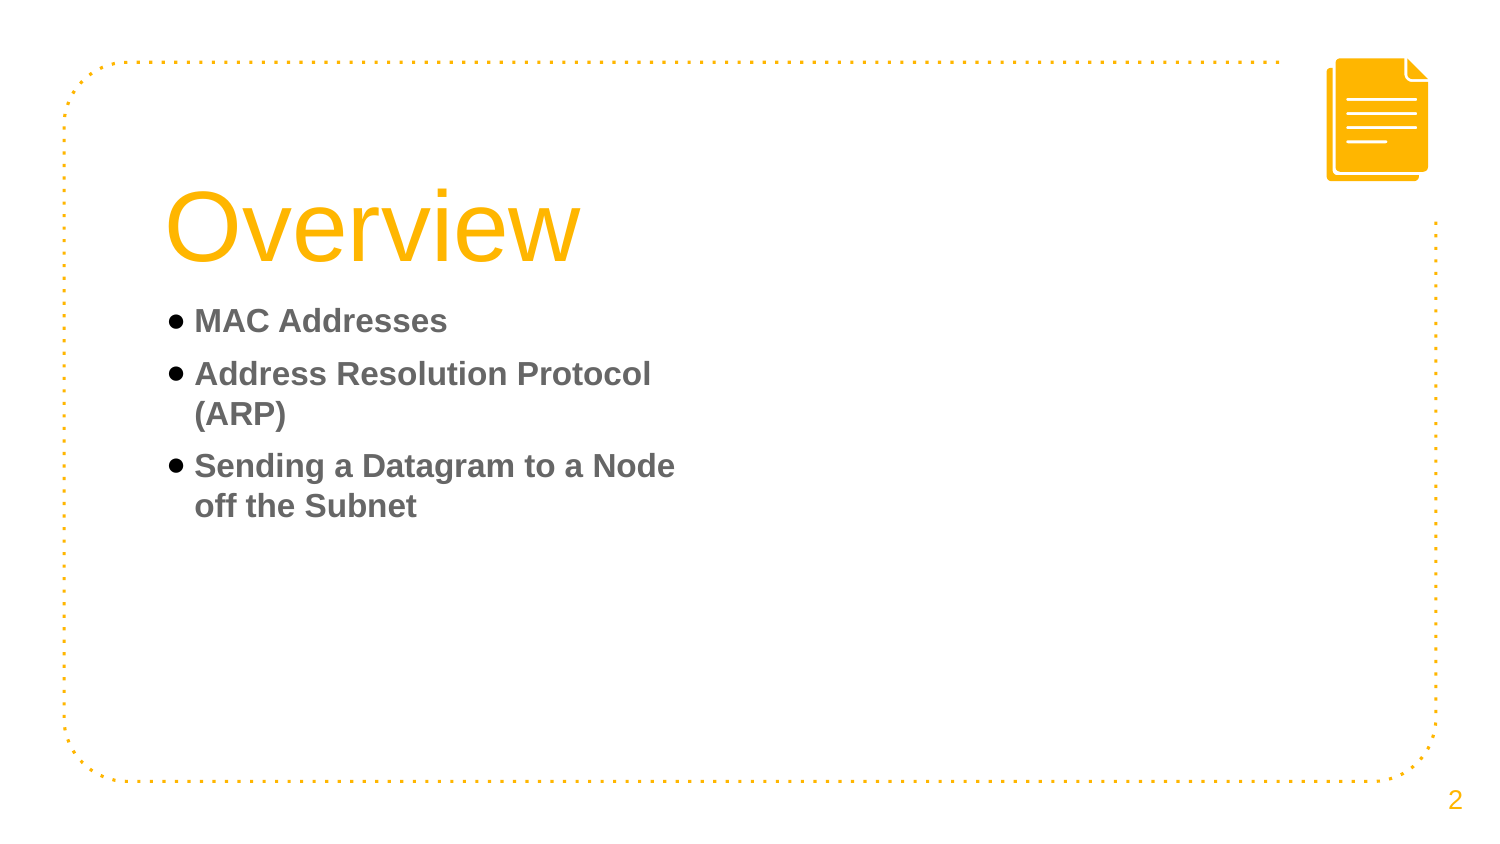

# Overview
MAC Addresses
Address Resolution Protocol (ARP)
Sending a Datagram to a Node off the Subnet
2